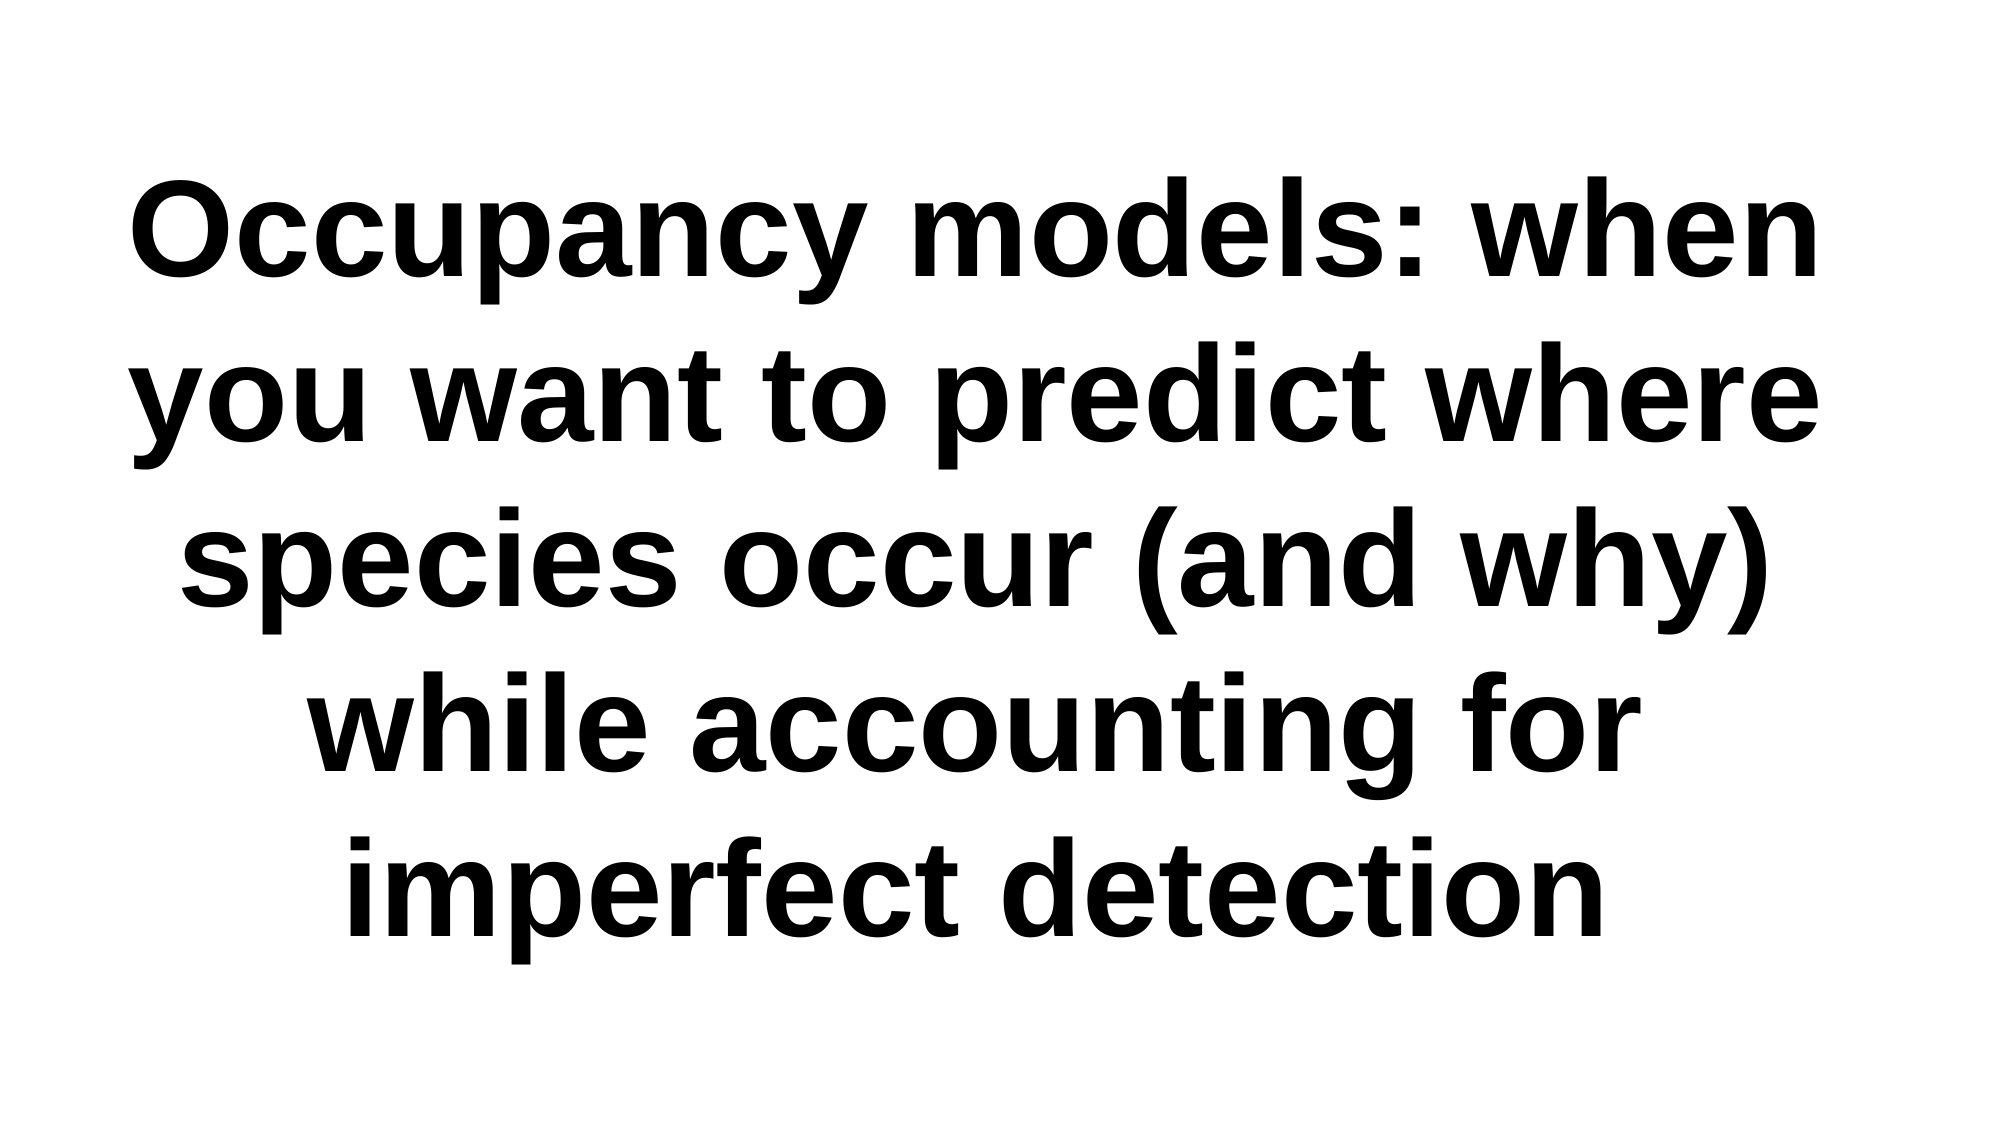

Occupancy models: when you want to predict where species occur (and why) while accounting for imperfect detection